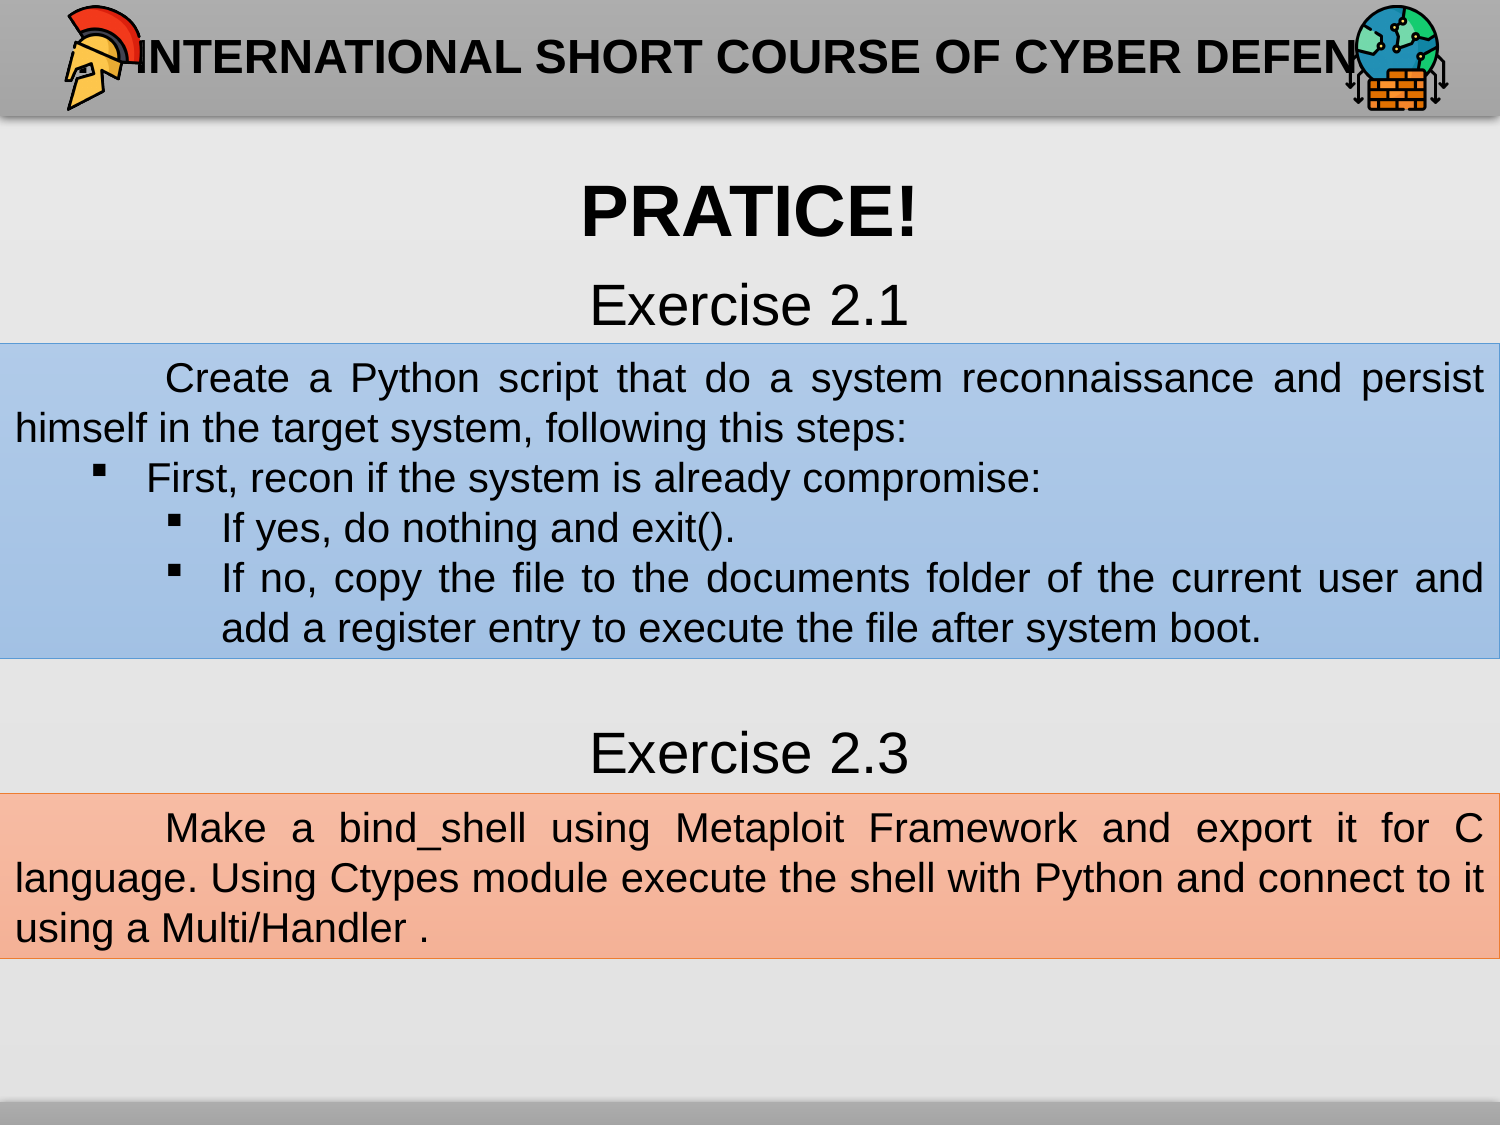

PRATICE!
Exercise 2.1
	Create a Python script that do a system reconnaissance and persist himself in the target system, following this steps:
First, recon if the system is already compromise:
If yes, do nothing and exit().
If no, copy the file to the documents folder of the current user and add a register entry to execute the file after system boot.
Exercise 2.3
	Make a bind_shell using Metaploit Framework and export it for C language. Using Ctypes module execute the shell with Python and connect to it using a Multi/Handler .